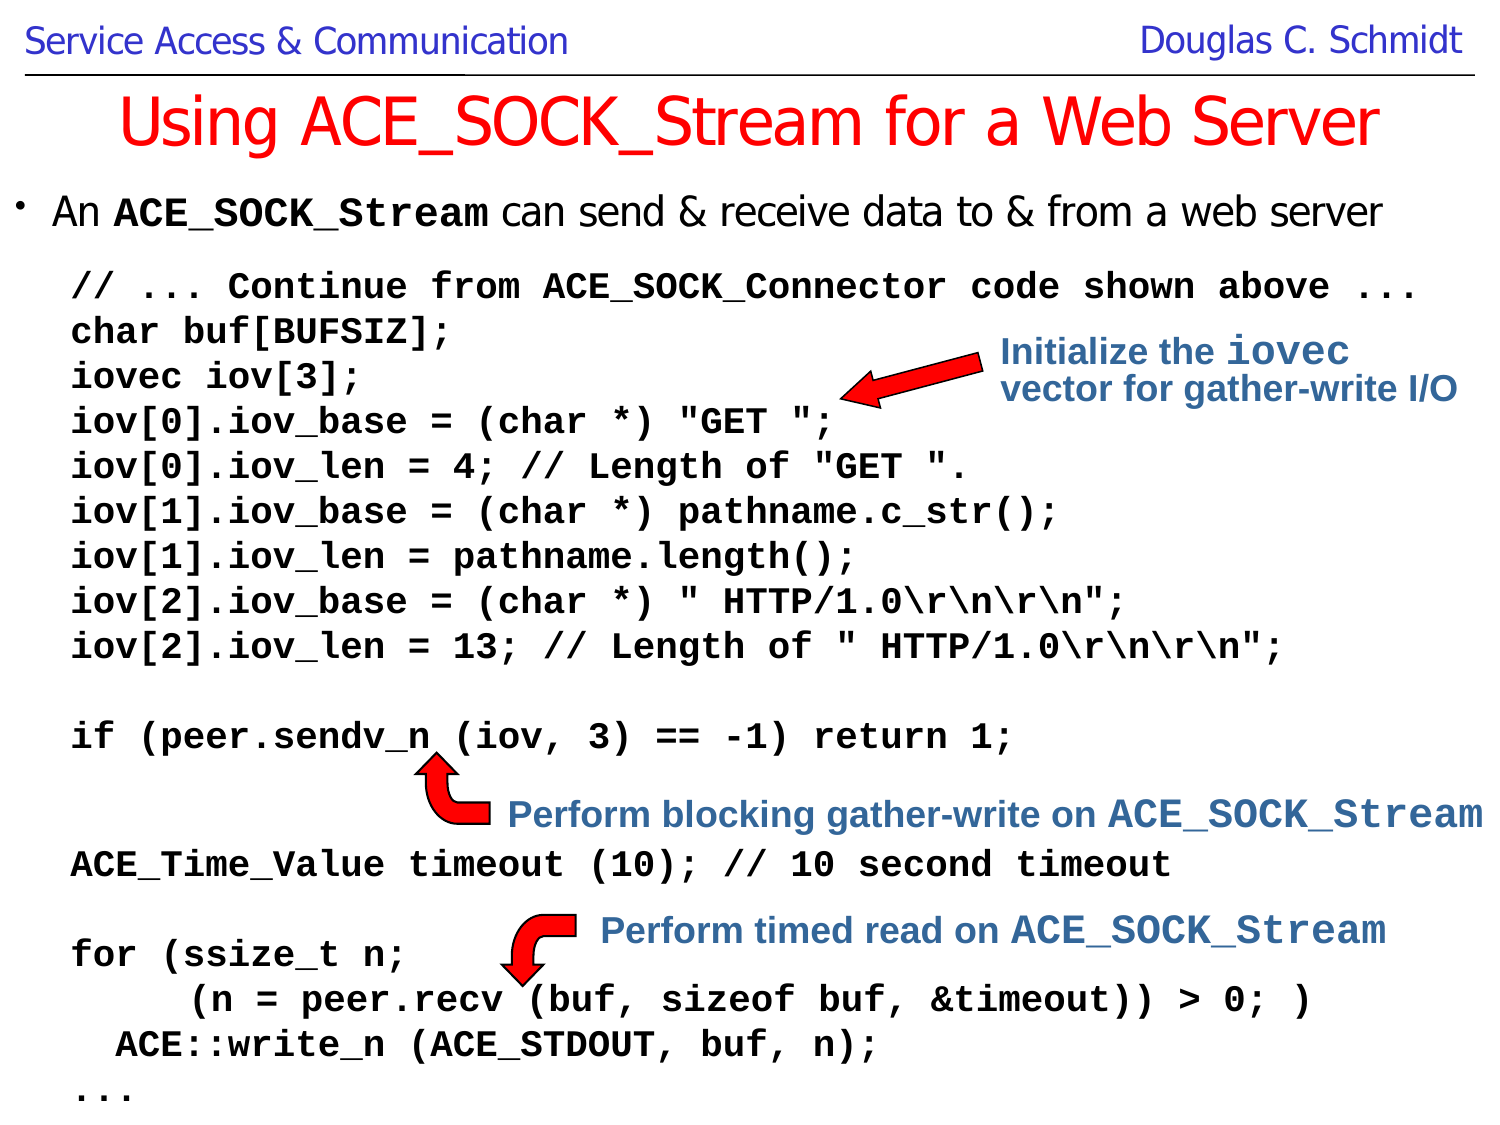

# Using ACE_SOCK_Stream for a Web Server
An ACE_SOCK_Stream can send & receive data to & from a web server
    // ... Continue from ACE_SOCK_Connector code shown above ...
  char buf[BUFSIZ];
  iovec iov[3];
  iov[0].iov_base = (char *) "GET ";
  iov[0].iov_len = 4; // Length of "GET ".
  iov[1].iov_base = (char *) pathname.c_str();
  iov[1].iov_len = pathname.length();
  iov[2].iov_base = (char *) " HTTP/1.0\r\n\r\n";
  iov[2].iov_len = 13; // Length of " HTTP/1.0\r\n\r\n";

  if (peer.sendv_n (iov, 3) == -1) return 1;

  ACE_Time_Value timeout (10); // 10 second timeout

  for (ssize_t n;
      (n = peer.recv (buf, sizeof buf, &timeout)) > 0; )
    ACE::write_n (ACE_STDOUT, buf, n);
  ...
Initialize the iovec vector for gather-write I/O

Perform blocking gather-write on ACE_SOCK_Stream
Perform timed read on ACE_SOCK_Stream